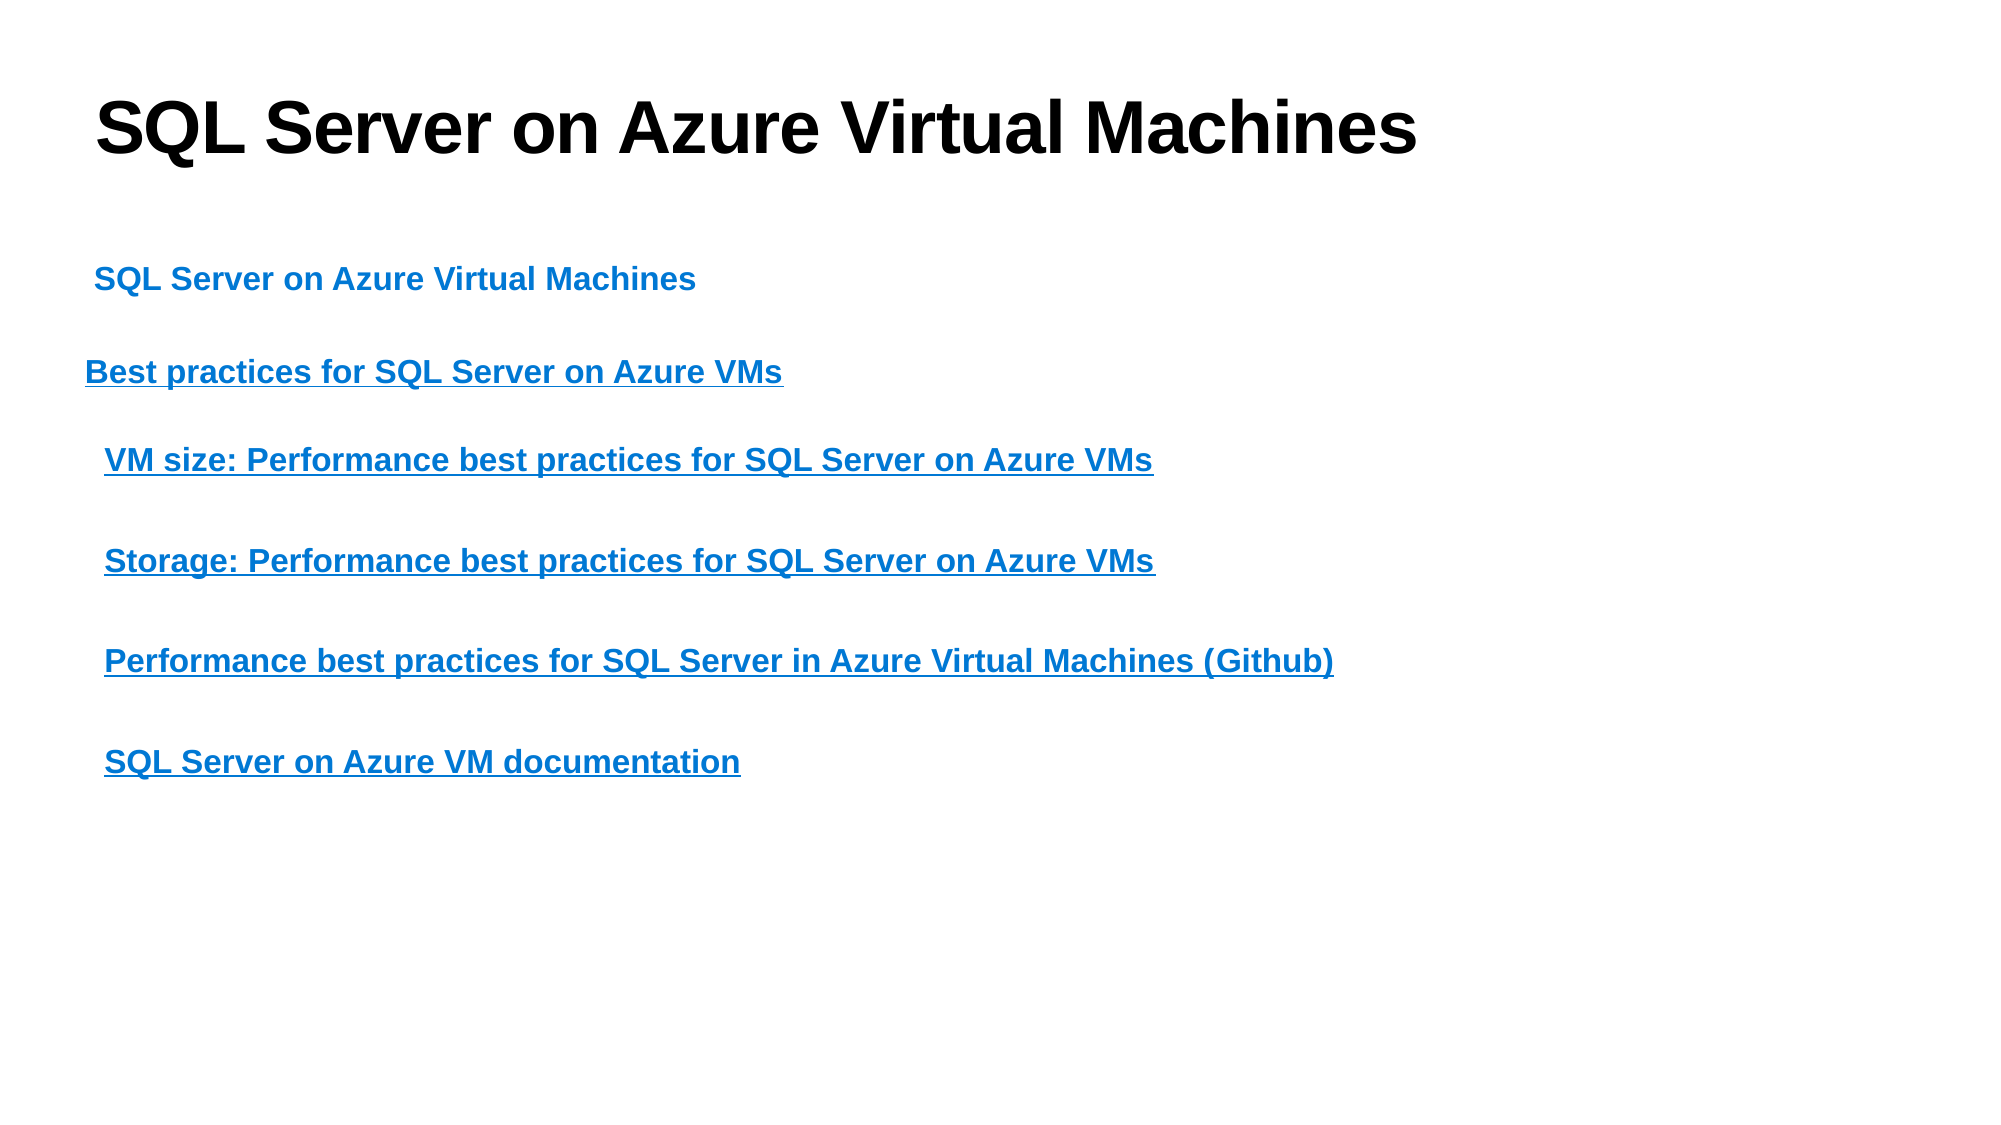

# SQL Server on Azure Virtual Machines
SQL Server on Azure Virtual Machines
Best practices for SQL Server on Azure VMs

VM size: Performance best practices for SQL Server on Azure VMs

Storage: Performance best practices for SQL Server on Azure VMs

Performance best practices for SQL Server in Azure Virtual Machines (Github)

SQL Server on Azure VM documentation